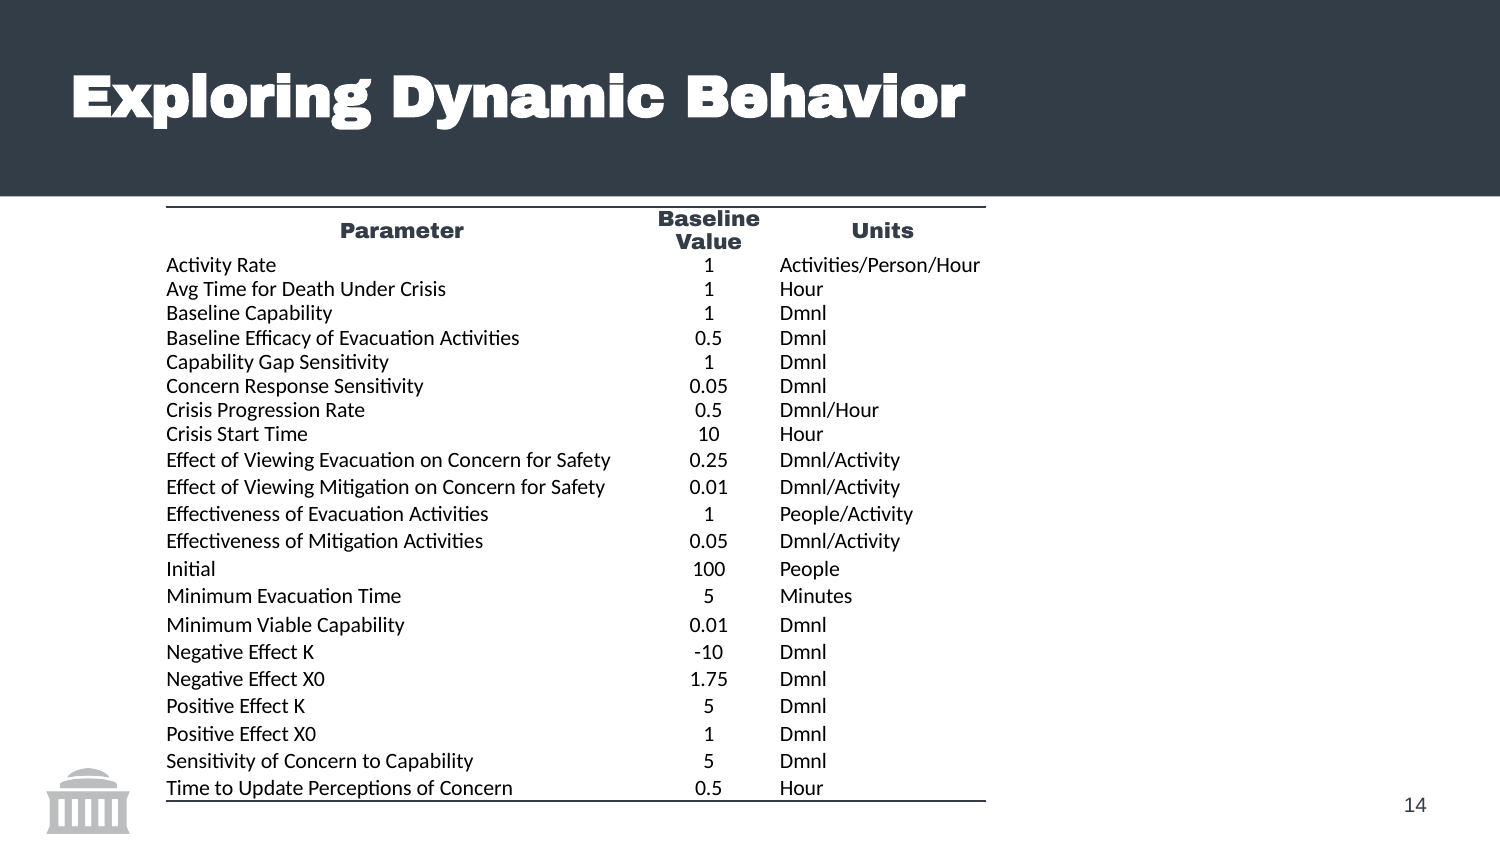

# Exploring Dynamic Behavior
| Parameter | Baseline Value | Units |
| --- | --- | --- |
| Activity Rate | 1 | Activities/Person/Hour |
| Avg Time for Death Under Crisis | 1 | Hour |
| Baseline Capability | 1 | Dmnl |
| Baseline Efficacy of Evacuation Activities | 0.5 | Dmnl |
| Capability Gap Sensitivity | 1 | Dmnl |
| Concern Response Sensitivity | 0.05 | Dmnl |
| Crisis Progression Rate | 0.5 | Dmnl/Hour |
| Crisis Start Time | 10 | Hour |
| Effect of Viewing Evacuation on Concern for Safety | 0.25 | Dmnl/Activity |
| Effect of Viewing Mitigation on Concern for Safety | 0.01 | Dmnl/Activity |
| Effectiveness of Evacuation Activities | 1 | People/Activity |
| Effectiveness of Mitigation Activities | 0.05 | Dmnl/Activity |
| Initial | 100 | People |
| Minimum Evacuation Time | 5 | Minutes |
| Minimum Viable Capability | 0.01 | Dmnl |
| Negative Effect K | -10 | Dmnl |
| Negative Effect X0 | 1.75 | Dmnl |
| Positive Effect K | 5 | Dmnl |
| Positive Effect X0 | 1 | Dmnl |
| Sensitivity of Concern to Capability | 5 | Dmnl |
| Time to Update Perceptions of Concern | 0.5 | Hour |
14